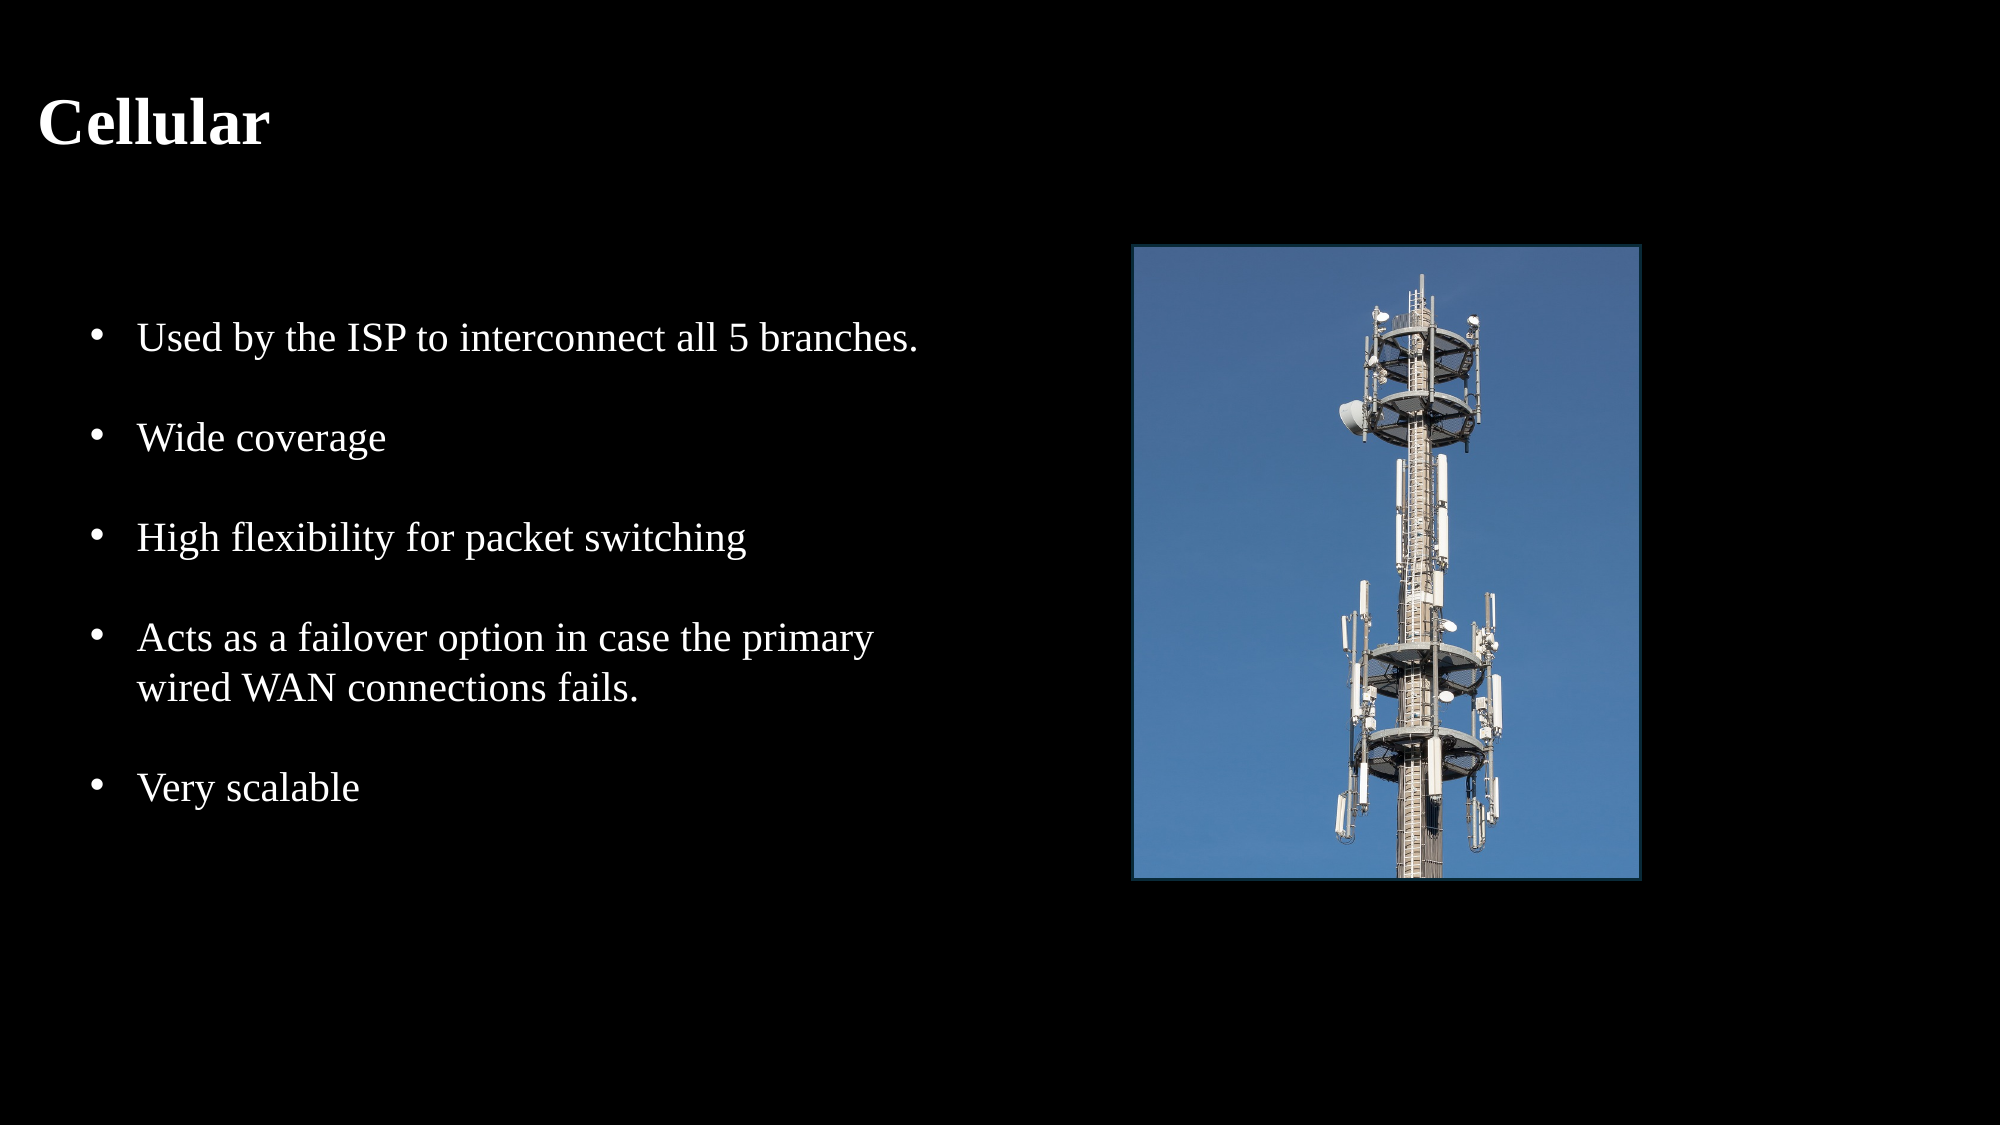

# Cellular

Used by the ISP to interconnect all 5 branches.

Wide coverage

High flexibility for packet switching

Acts as a failover option in case the primary wired WAN connections fails.

Very scalable